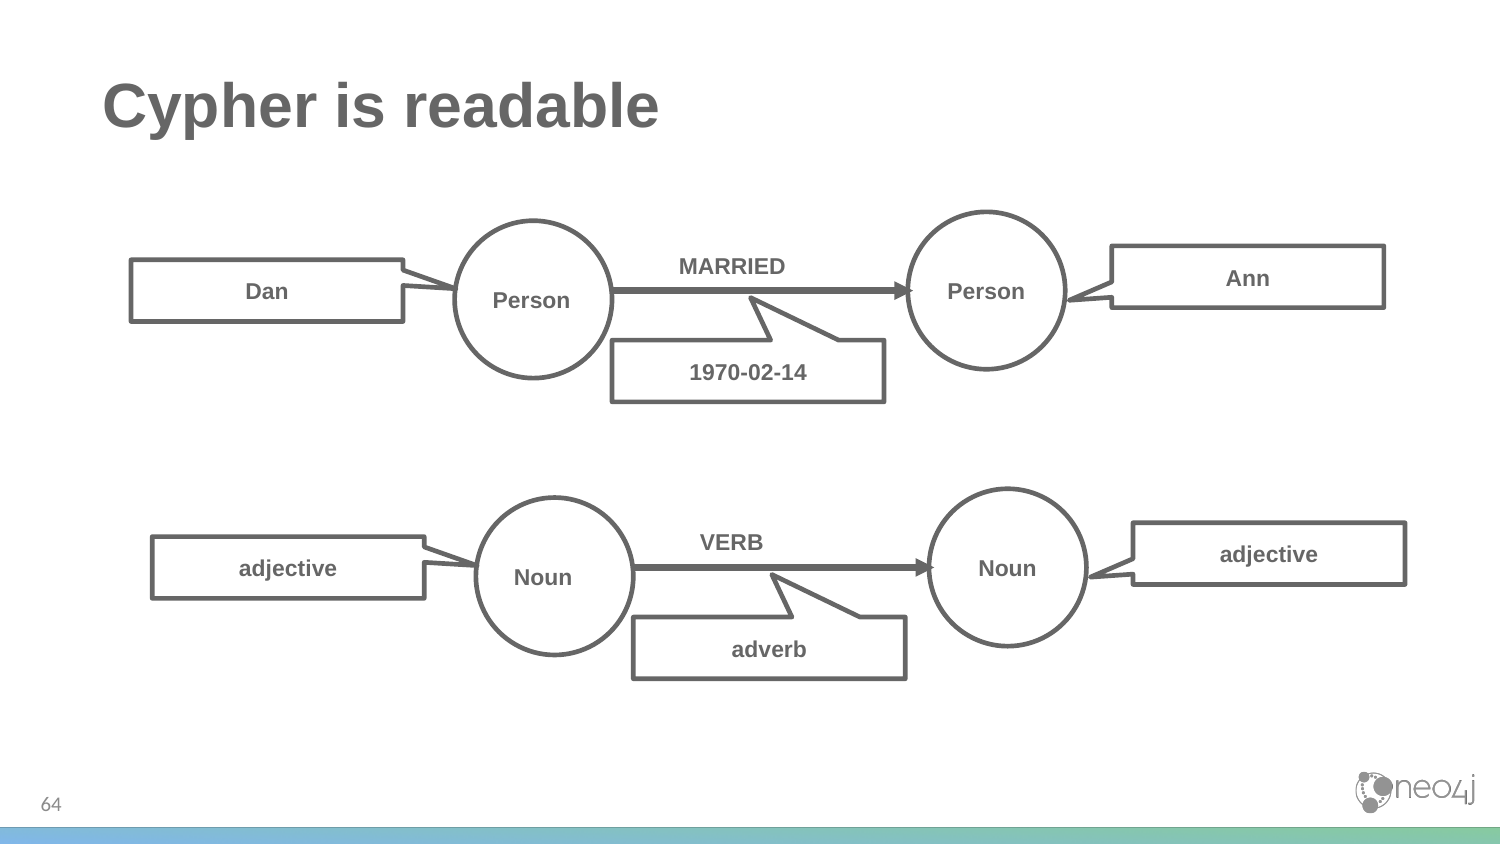

# Cypher is readable
Person
Person
MARRIED
Ann
Dan
1970-02-14
Noun
Noun
VERB
adjective
adjective
adverb
64